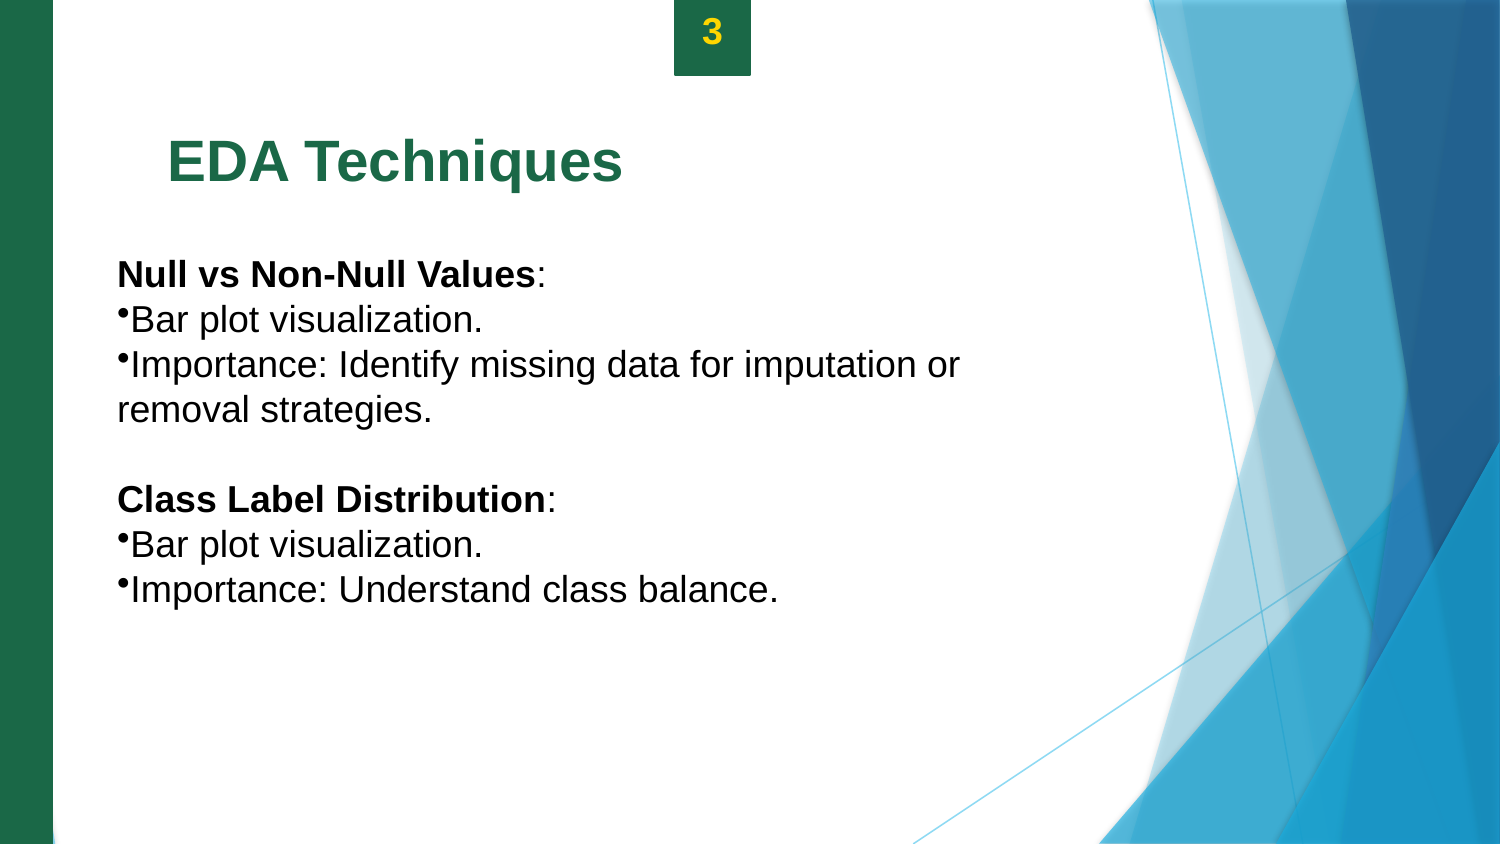

3
EDA Techniques
Null vs Non-Null Values:
Bar plot visualization.
Importance: Identify missing data for imputation or removal strategies.

Class Label Distribution:
Bar plot visualization.
Importance: Understand class balance.

Photo by Pexels